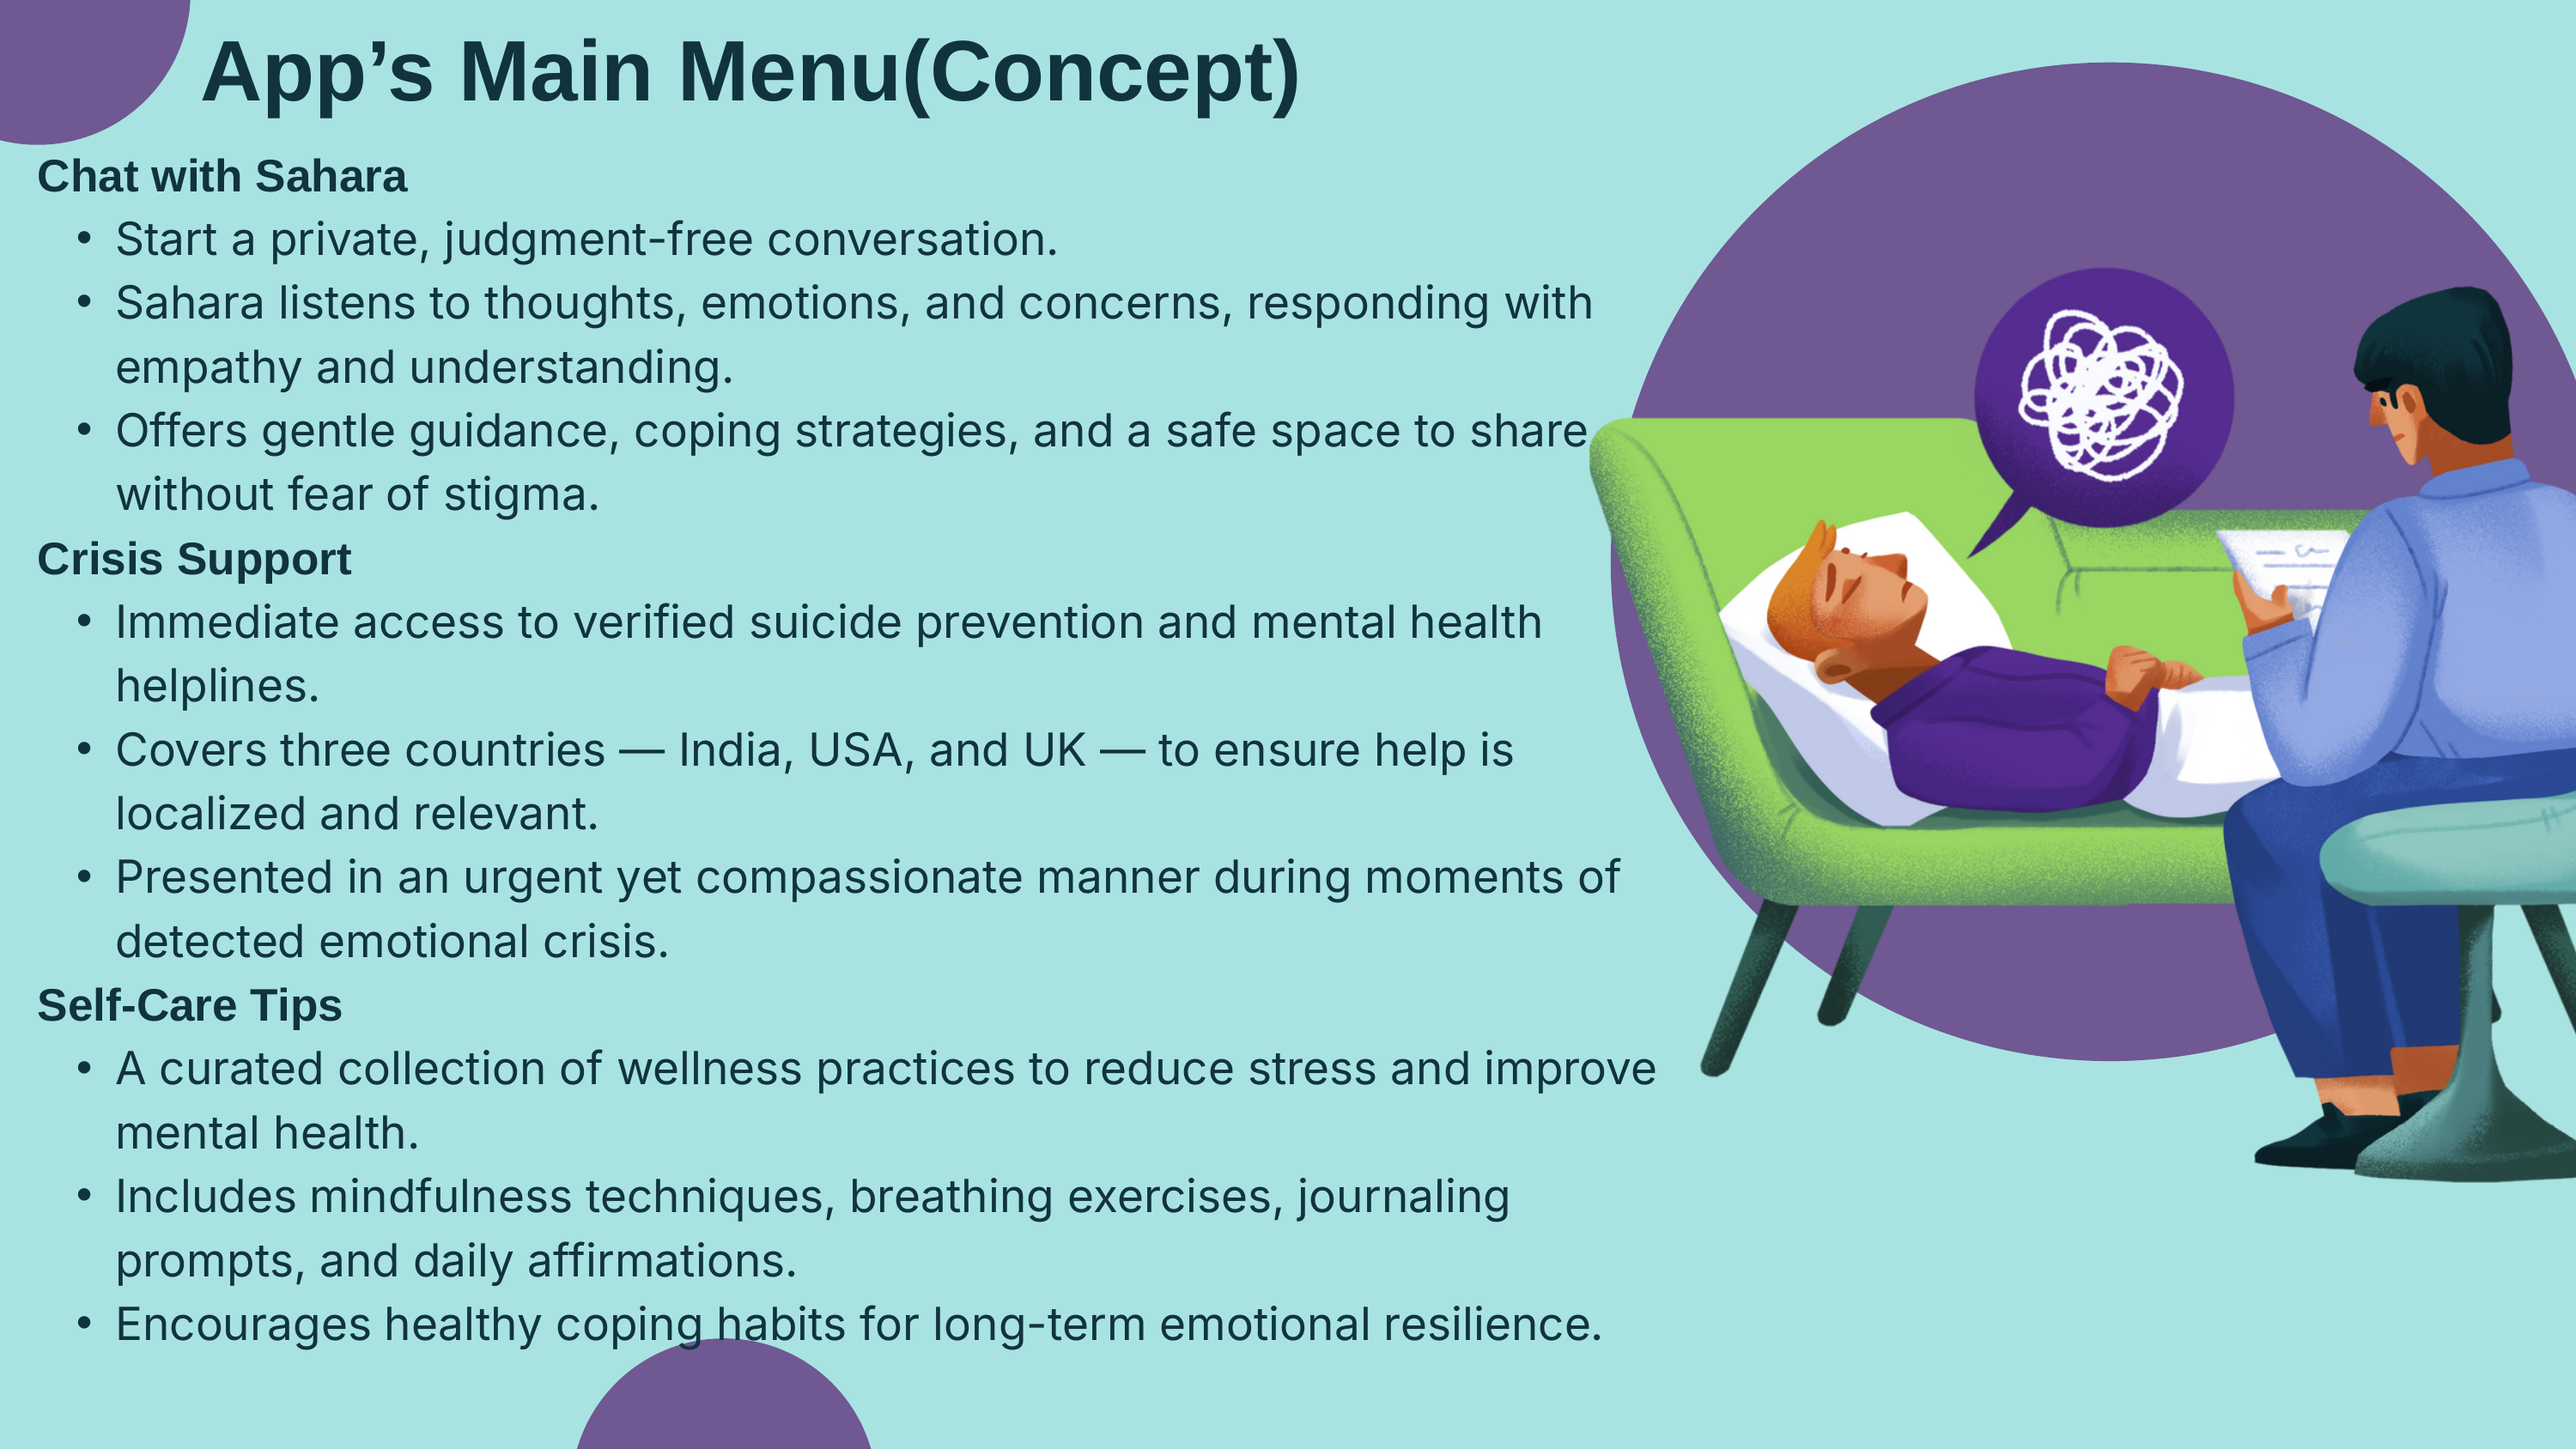

App’s Main Menu(Concept)

Chat with Sahara
Start a private, judgment-free conversation.
Sahara listens to thoughts, emotions, and concerns, responding with empathy and understanding.
Offers gentle guidance, coping strategies, and a safe space to share without fear of stigma.
Crisis Support
Immediate access to verified suicide prevention and mental health helplines.
Covers three countries — India, USA, and UK — to ensure help is localized and relevant.
Presented in an urgent yet compassionate manner during moments of detected emotional crisis.
Self-Care Tips
A curated collection of wellness practices to reduce stress and improve mental health.
Includes mindfulness techniques, breathing exercises, journaling prompts, and daily affirmations.
Encourages healthy coping habits for long-term emotional resilience.